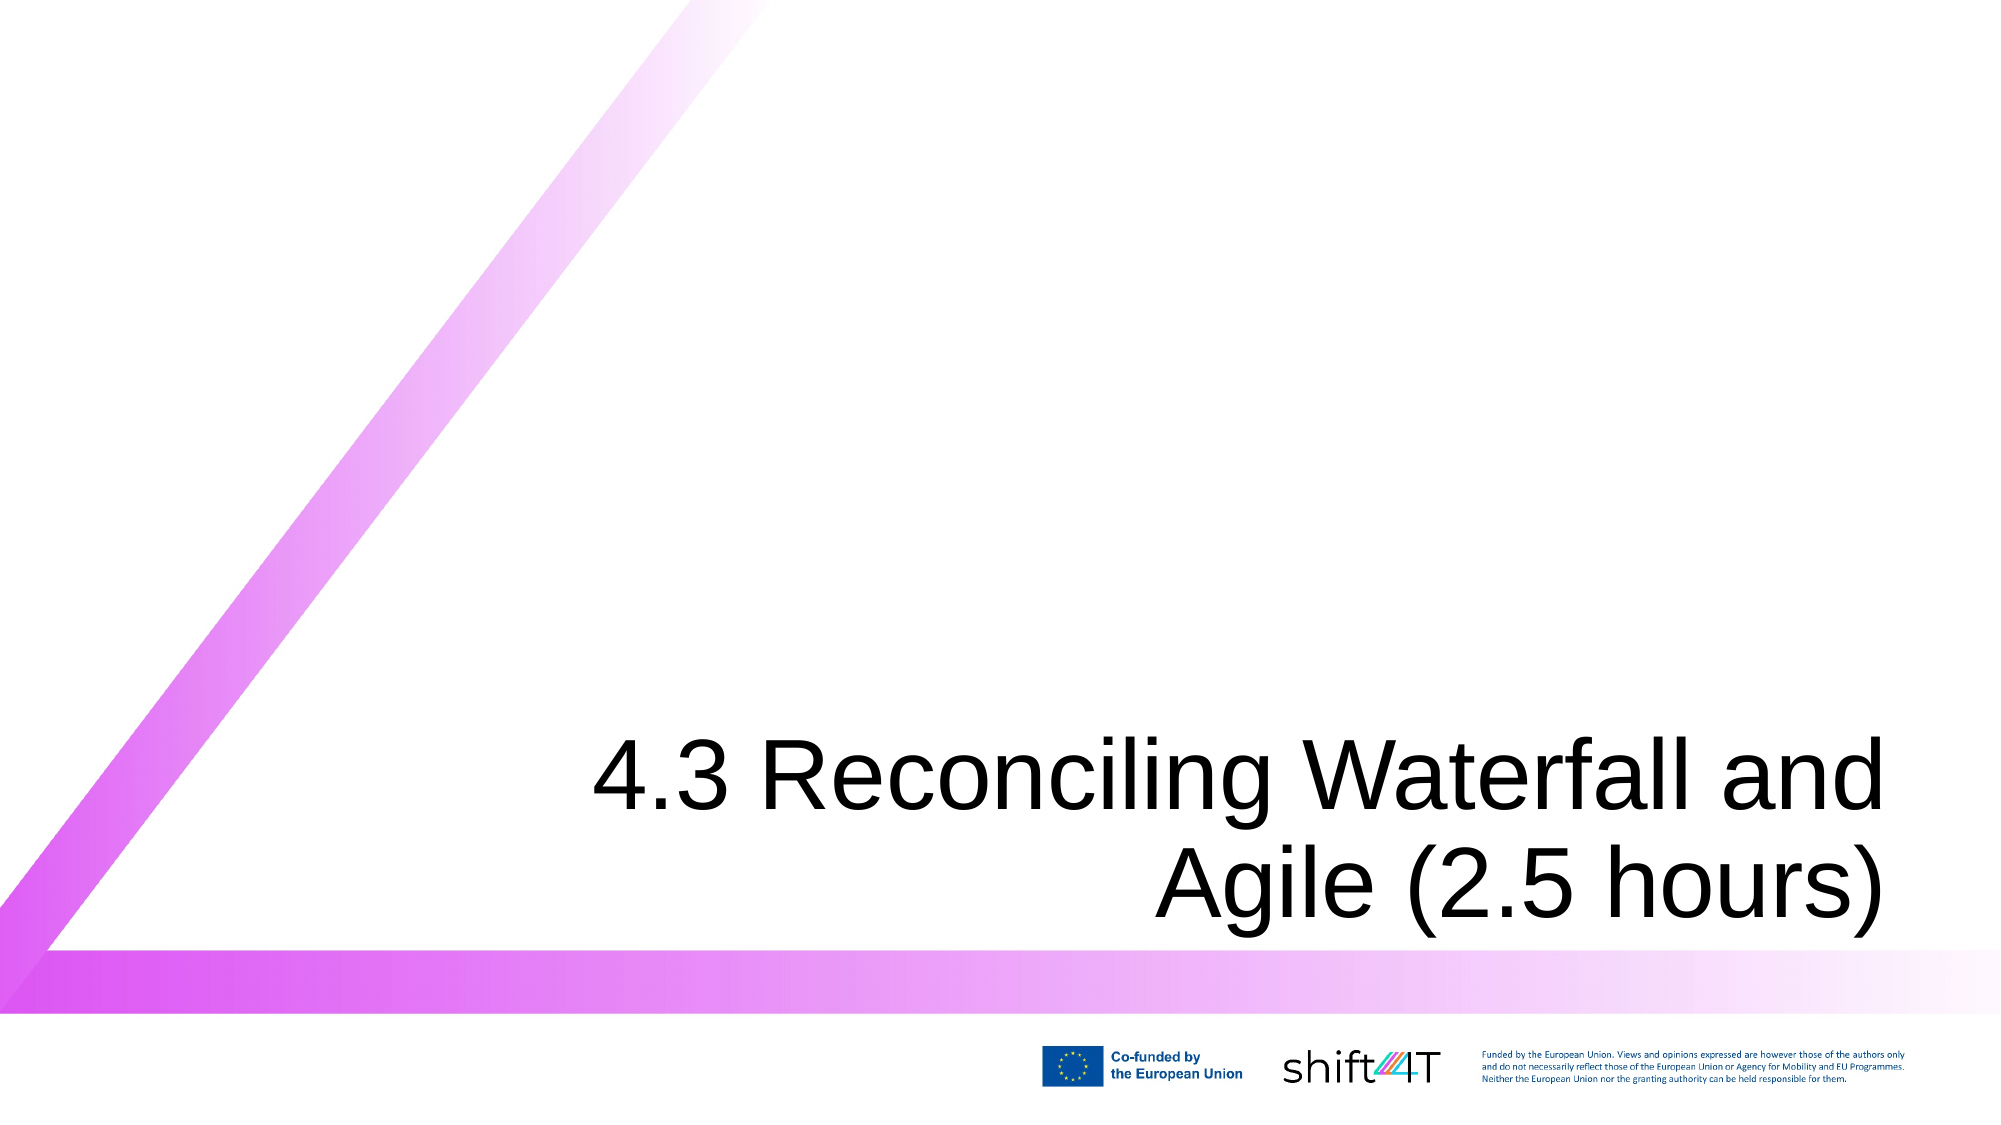

# 4.3 Reconciling Waterfall and Agile (2.5 hours)